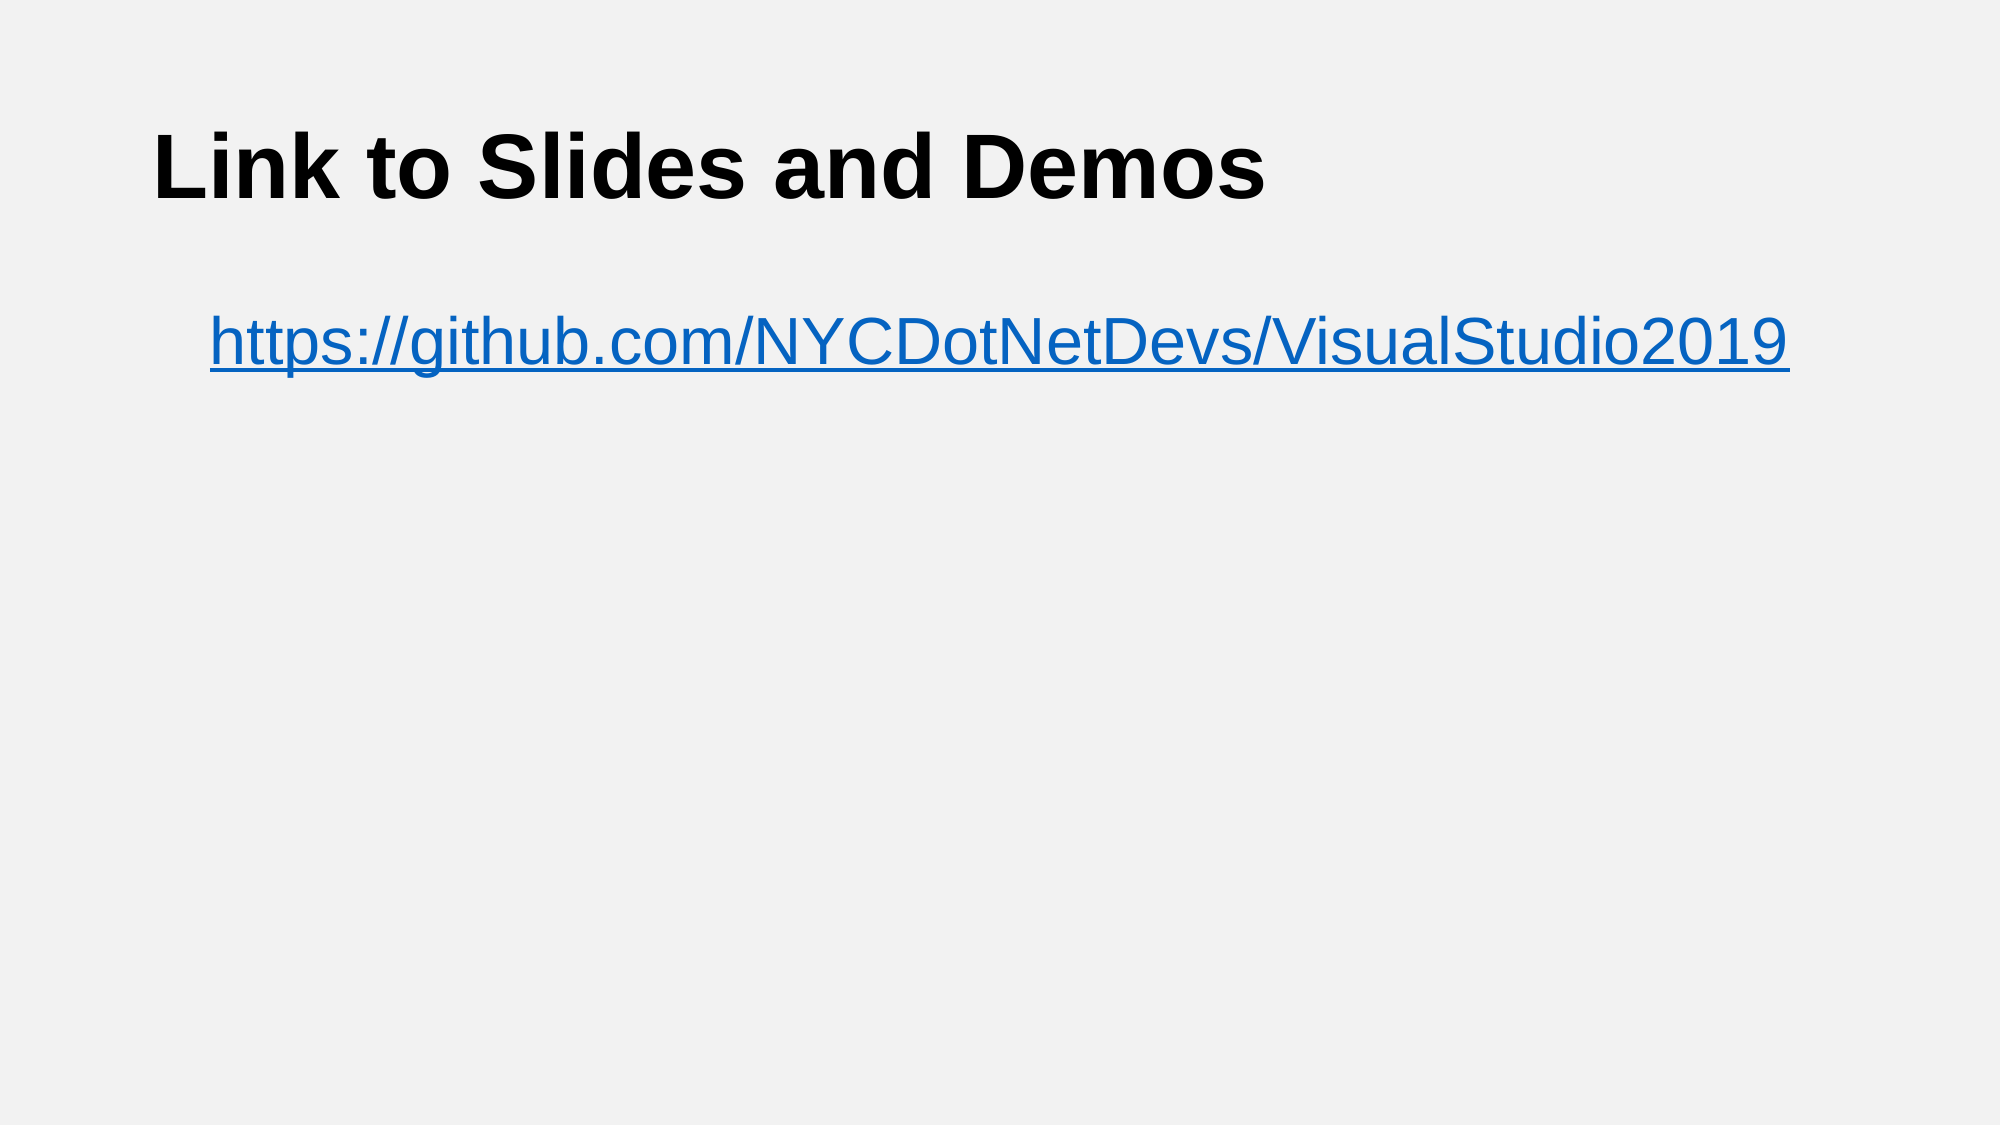

# Link to Slides and Demos
https://github.com/NYCDotNetDevs/VisualStudio2019